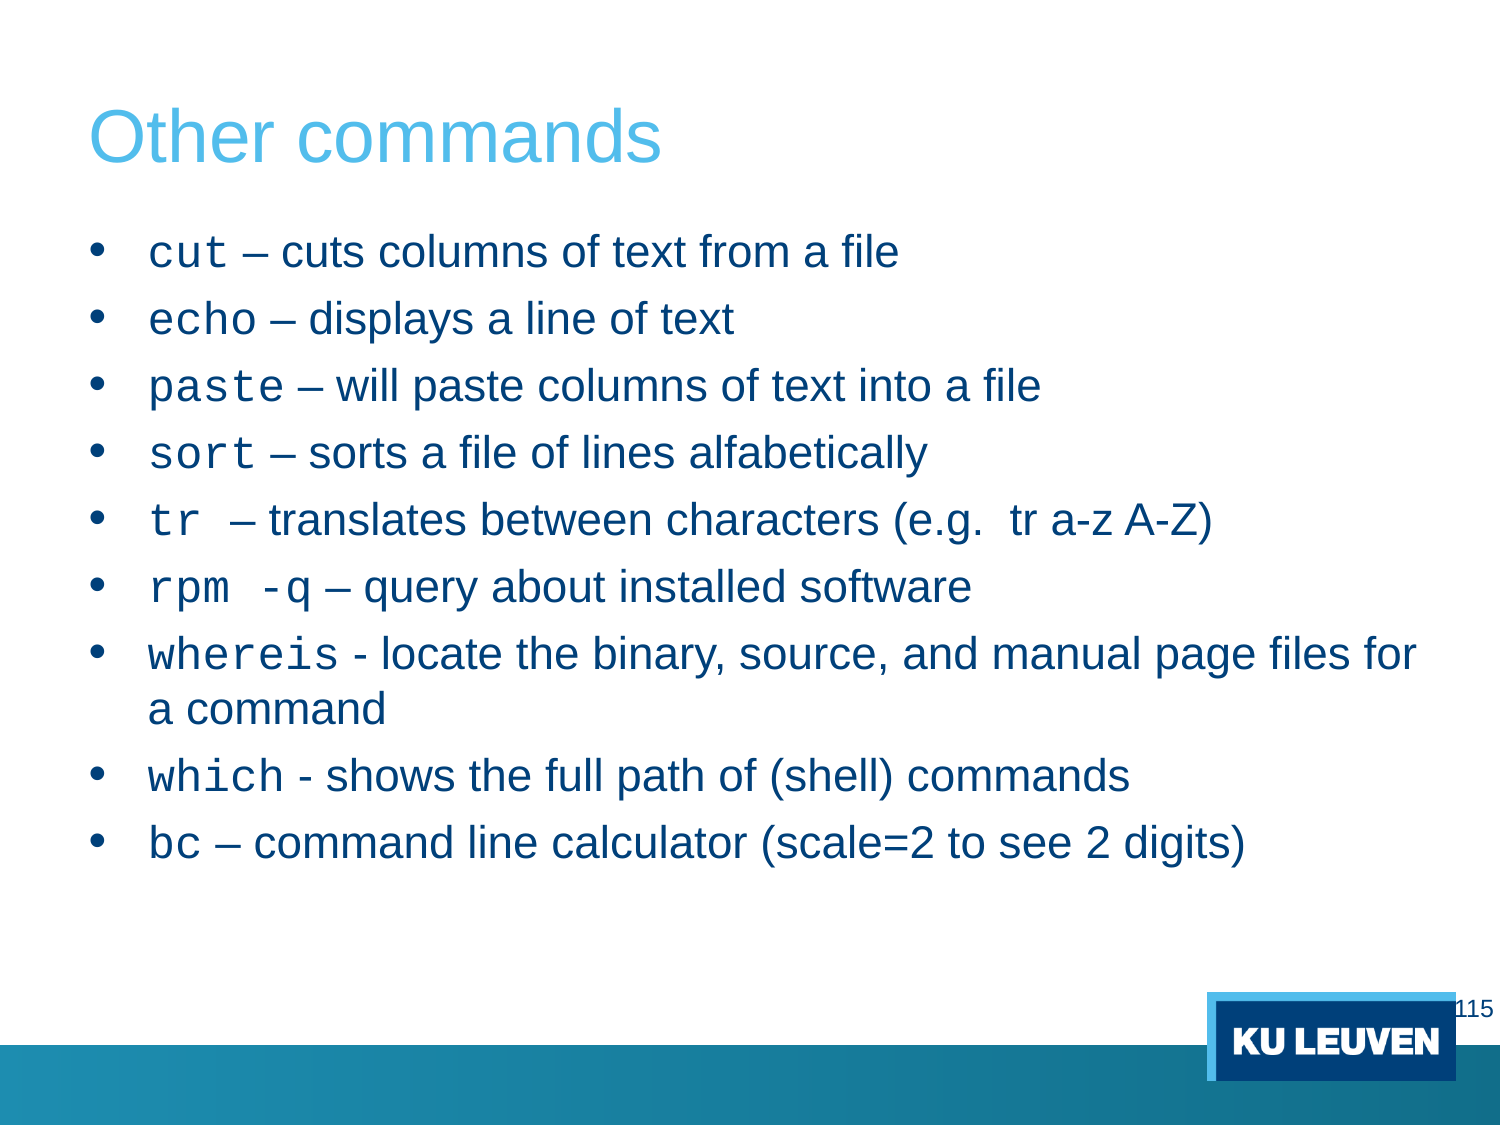

# Other commands
cut – cuts columns of text from a file
echo – displays a line of text
paste – will paste columns of text into a file
sort – sorts a file of lines alfabetically
tr – translates between characters (e.g.  tr a-z A-Z)
rpm -q – query about installed software
whereis - locate the binary, source, and manual page files for a command
which - shows the full path of (shell) commands
bc – command line calculator (scale=2 to see 2 digits)

115